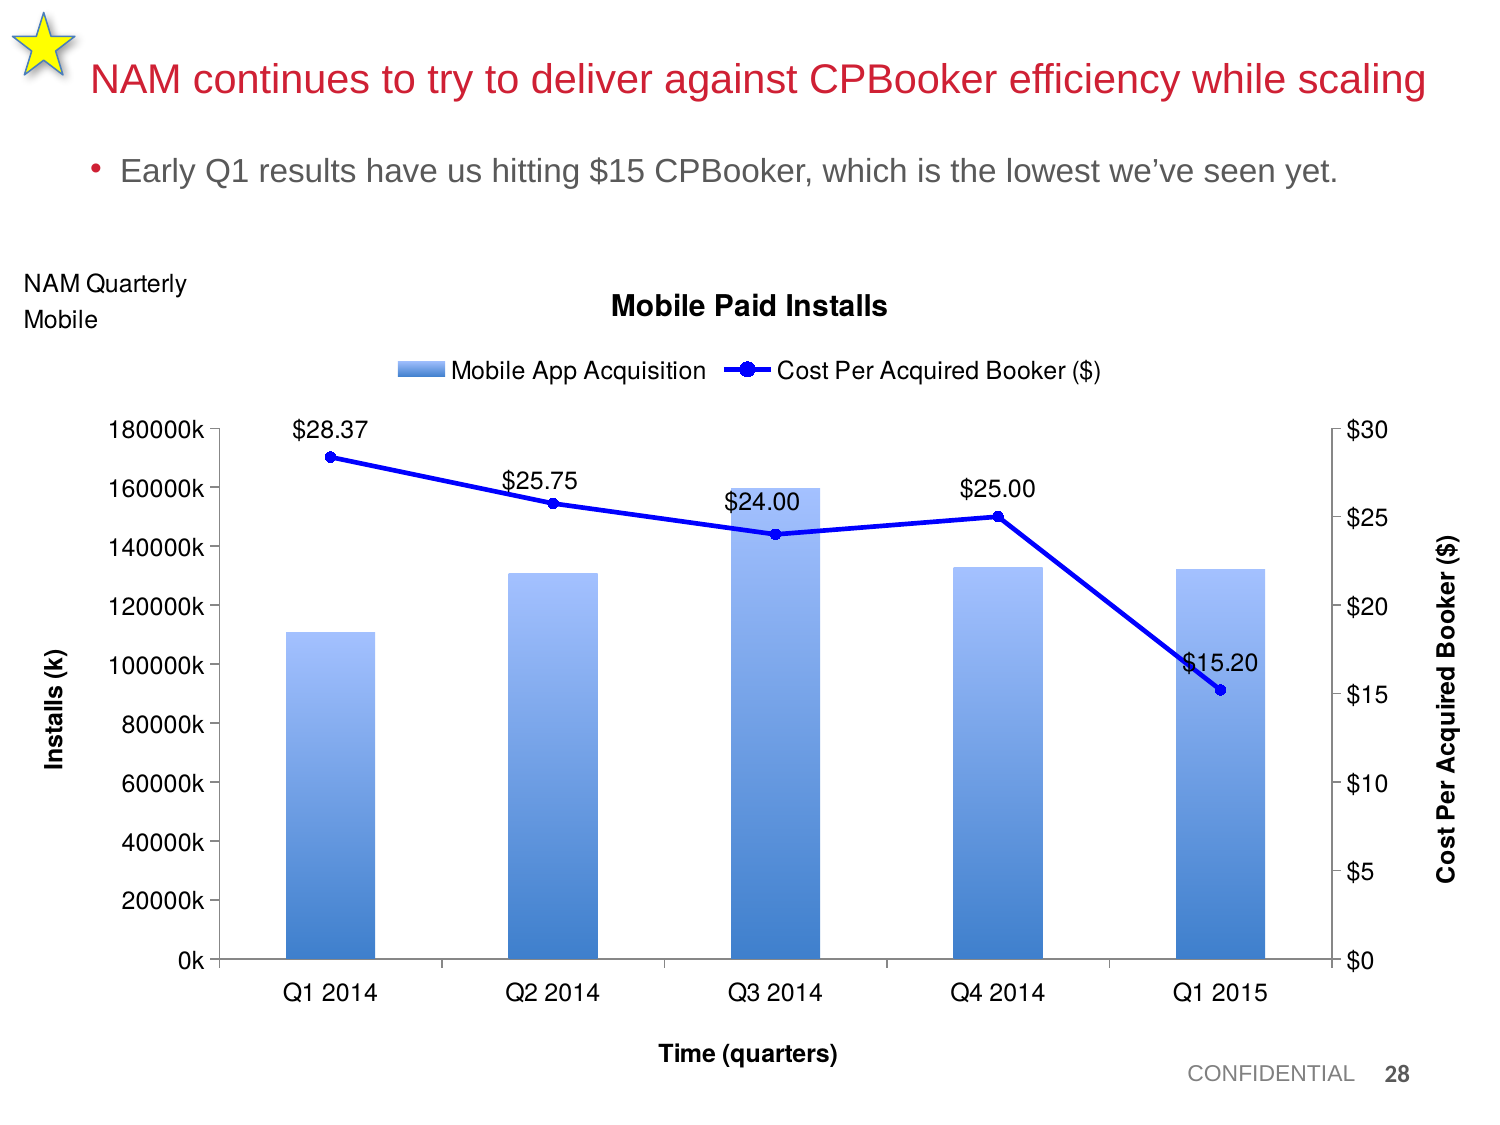

NAM continues to try to deliver against CPBooker efficiency while scaling
Early Q1 results have us hitting $15 CPBooker, which is the lowest we’ve seen yet.

### Chart: Mobile Paid Installs

| Category | Mobile App Acquisition | Cost Per Acquired Booker ($) |
|---|---|---|
| Q1 2014 | 110780.0 | 28.37 |
| Q2 2014 | 130764.0 | 25.75 |
| Q3 2014 | 159582.0 | 24.0 |
| Q4 2014 | 132800.0 | 25.0 |
| Q1 2015 | 132176.0 | 15.2 |
28